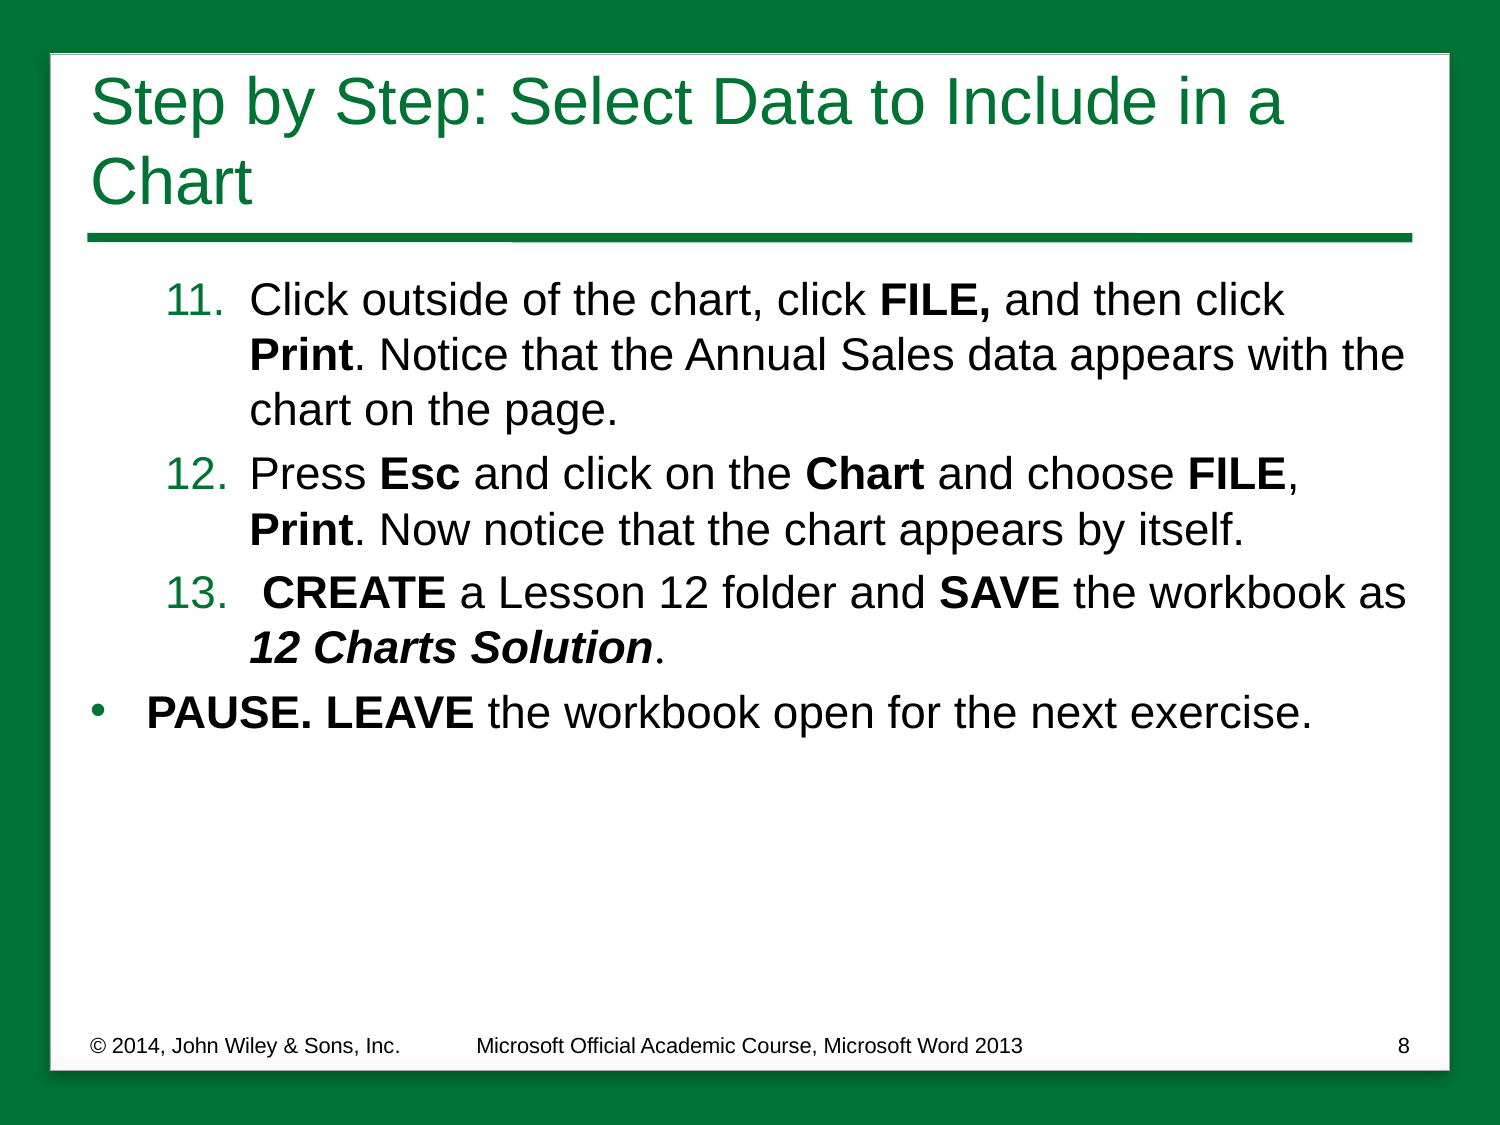

# Step by Step: Select Data to Include in a Chart
Click outside of the chart, click FILE, and then click Print. Notice that the Annual Sales data appears with the chart on the page.
Press Esc and click on the Chart and choose FILE, Print. Now notice that the chart appears by itself.
 CREATE a Lesson 12 folder and SAVE the workbook as 12 Charts Solution.
PAUSE. LEAVE the workbook open for the next exercise.

© 2014, John Wiley & Sons, Inc.
Microsoft Official Academic Course, Microsoft Word 2013
8